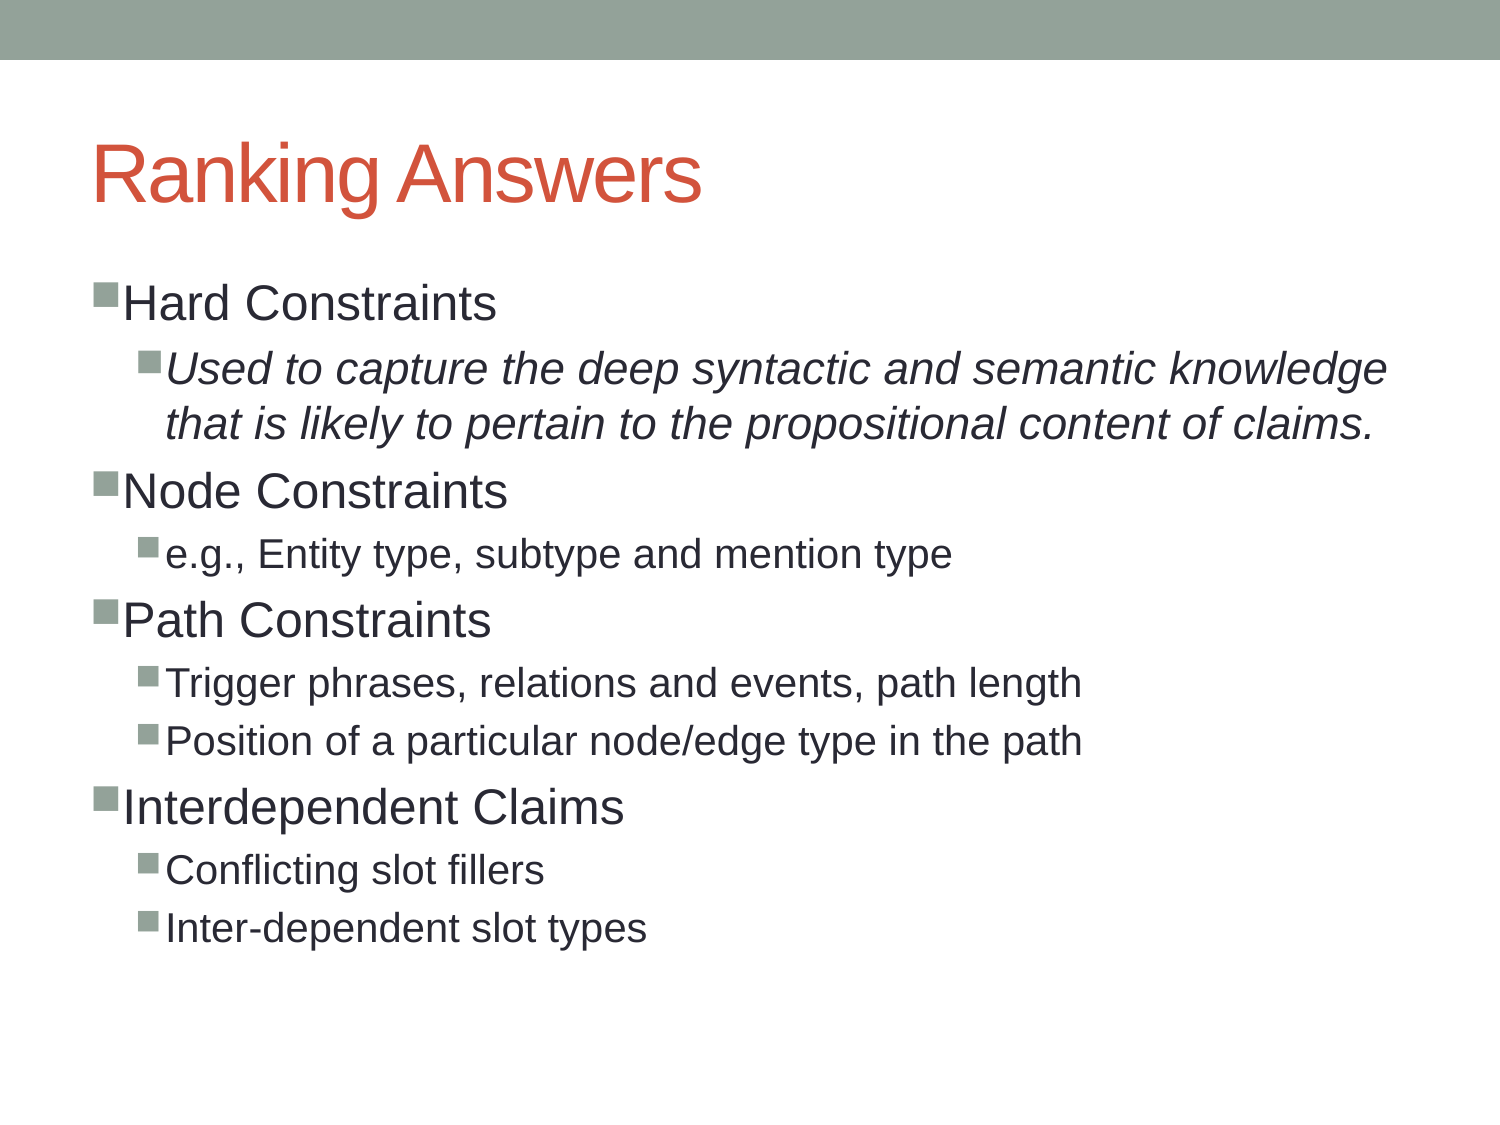

# Ranking Answers
Hard Constraints
Used to capture the deep syntactic and semantic knowledge that is likely to pertain to the propositional content of claims.
Node Constraints
e.g., Entity type, subtype and mention type
Path Constraints
Trigger phrases, relations and events, path length
Position of a particular node/edge type in the path
Interdependent Claims
Conflicting slot fillers
Inter-dependent slot types